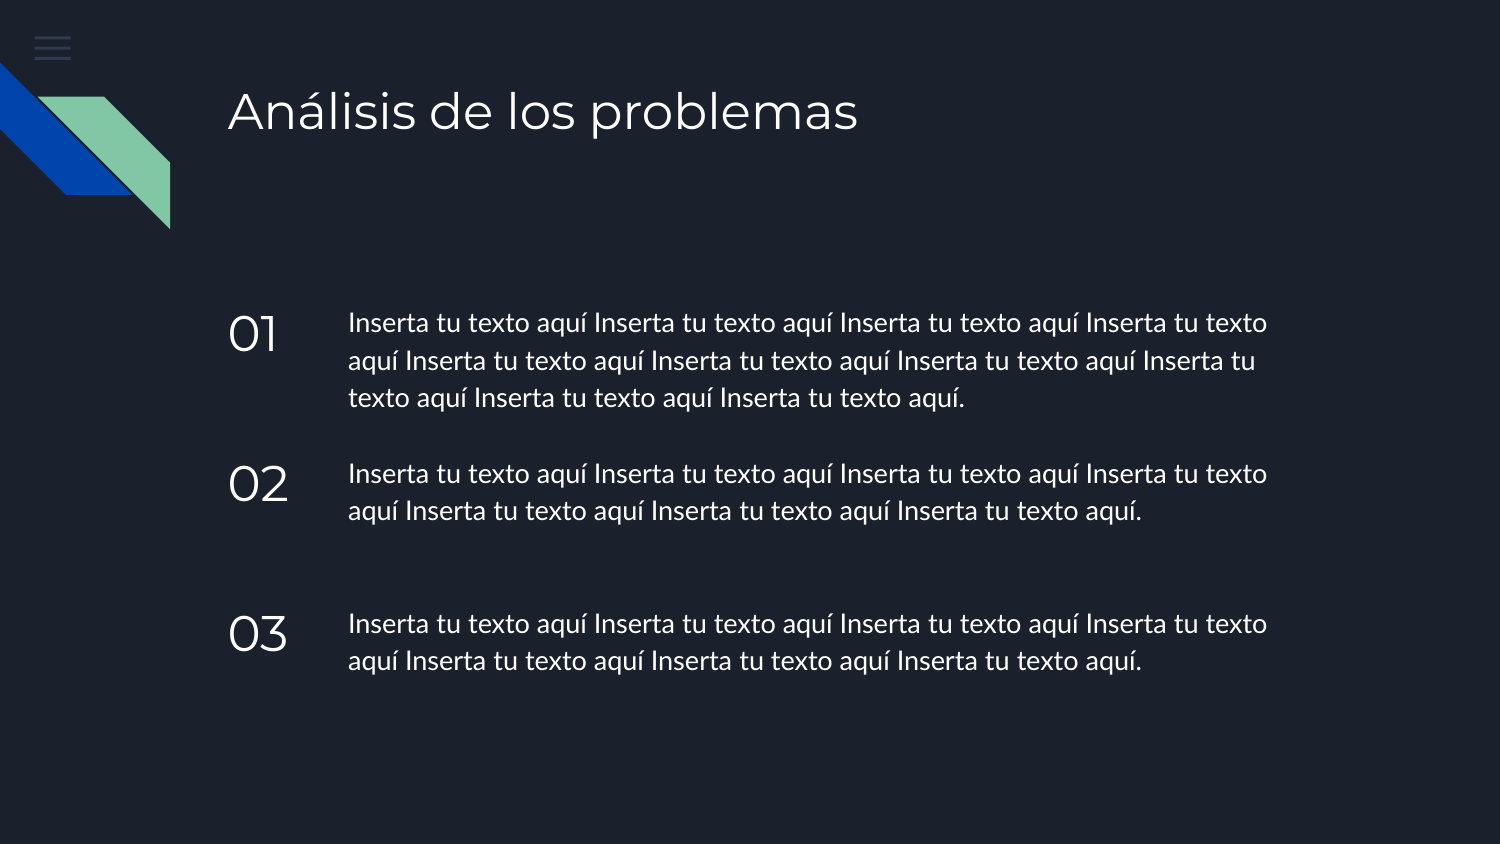

# Análisis de los problemas
01

Inserta tu texto aquí Inserta tu texto aquí Inserta tu texto aquí Inserta tu texto aquí Inserta tu texto aquí Inserta tu texto aquí Inserta tu texto aquí Inserta tu texto aquí Inserta tu texto aquí Inserta tu texto aquí.
02

Inserta tu texto aquí Inserta tu texto aquí Inserta tu texto aquí Inserta tu texto aquí Inserta tu texto aquí Inserta tu texto aquí Inserta tu texto aquí.
03
Inserta tu texto aquí Inserta tu texto aquí Inserta tu texto aquí Inserta tu texto aquí Inserta tu texto aquí Inserta tu texto aquí Inserta tu texto aquí.